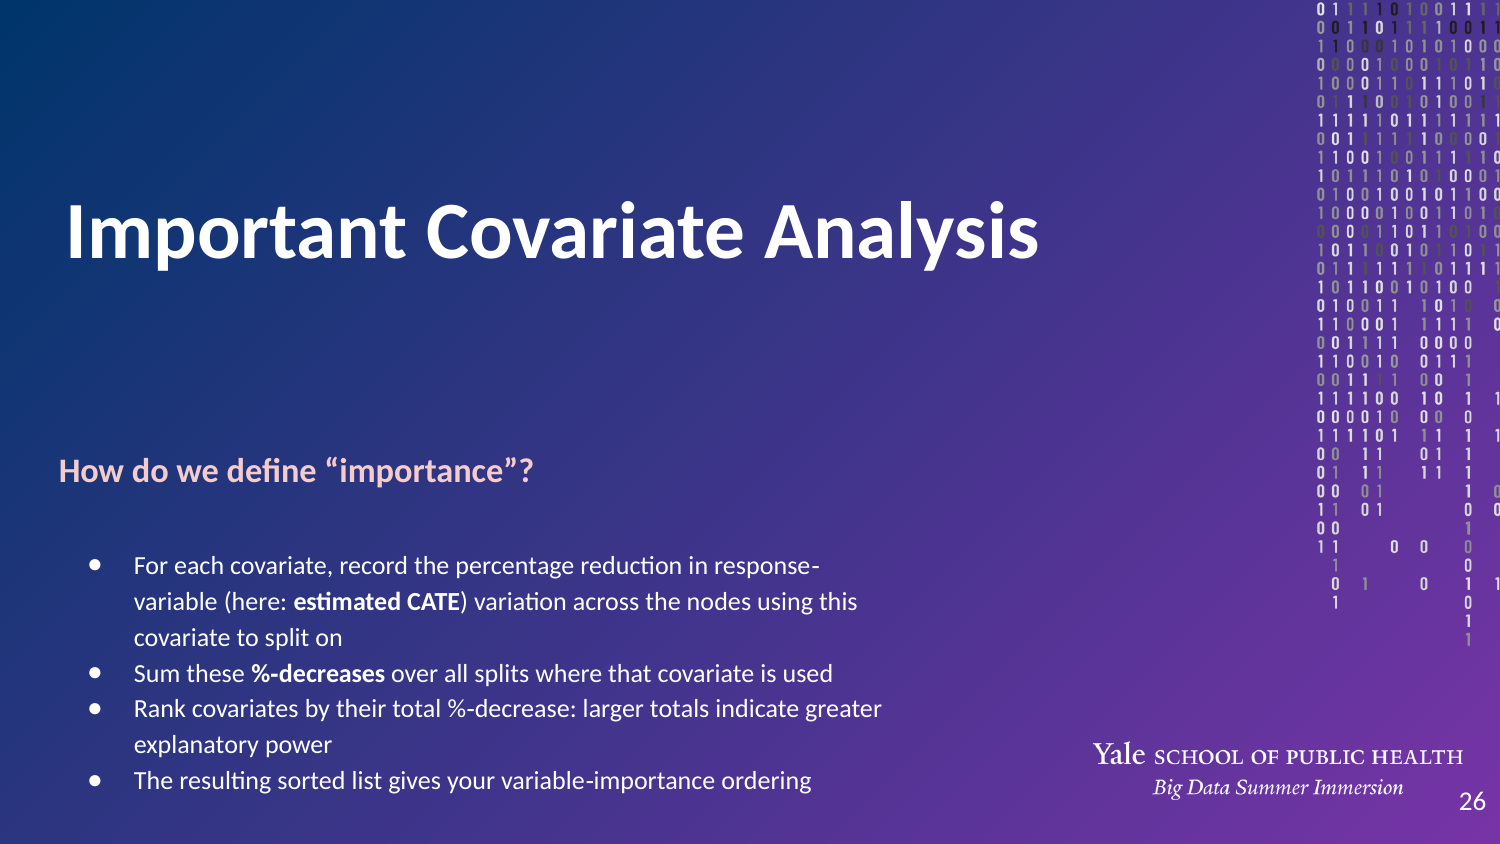

# Important Covariate Analysis
How do we define “importance”?

For each covariate, record the percentage reduction in response‐variable (here: estimated CATE) variation across the nodes using this covariate to split on
Sum these %‑decreases over all splits where that covariate is used
Rank covariates by their total %‑decrease: larger totals indicate greater explanatory power
The resulting sorted list gives your variable‐importance ordering
26